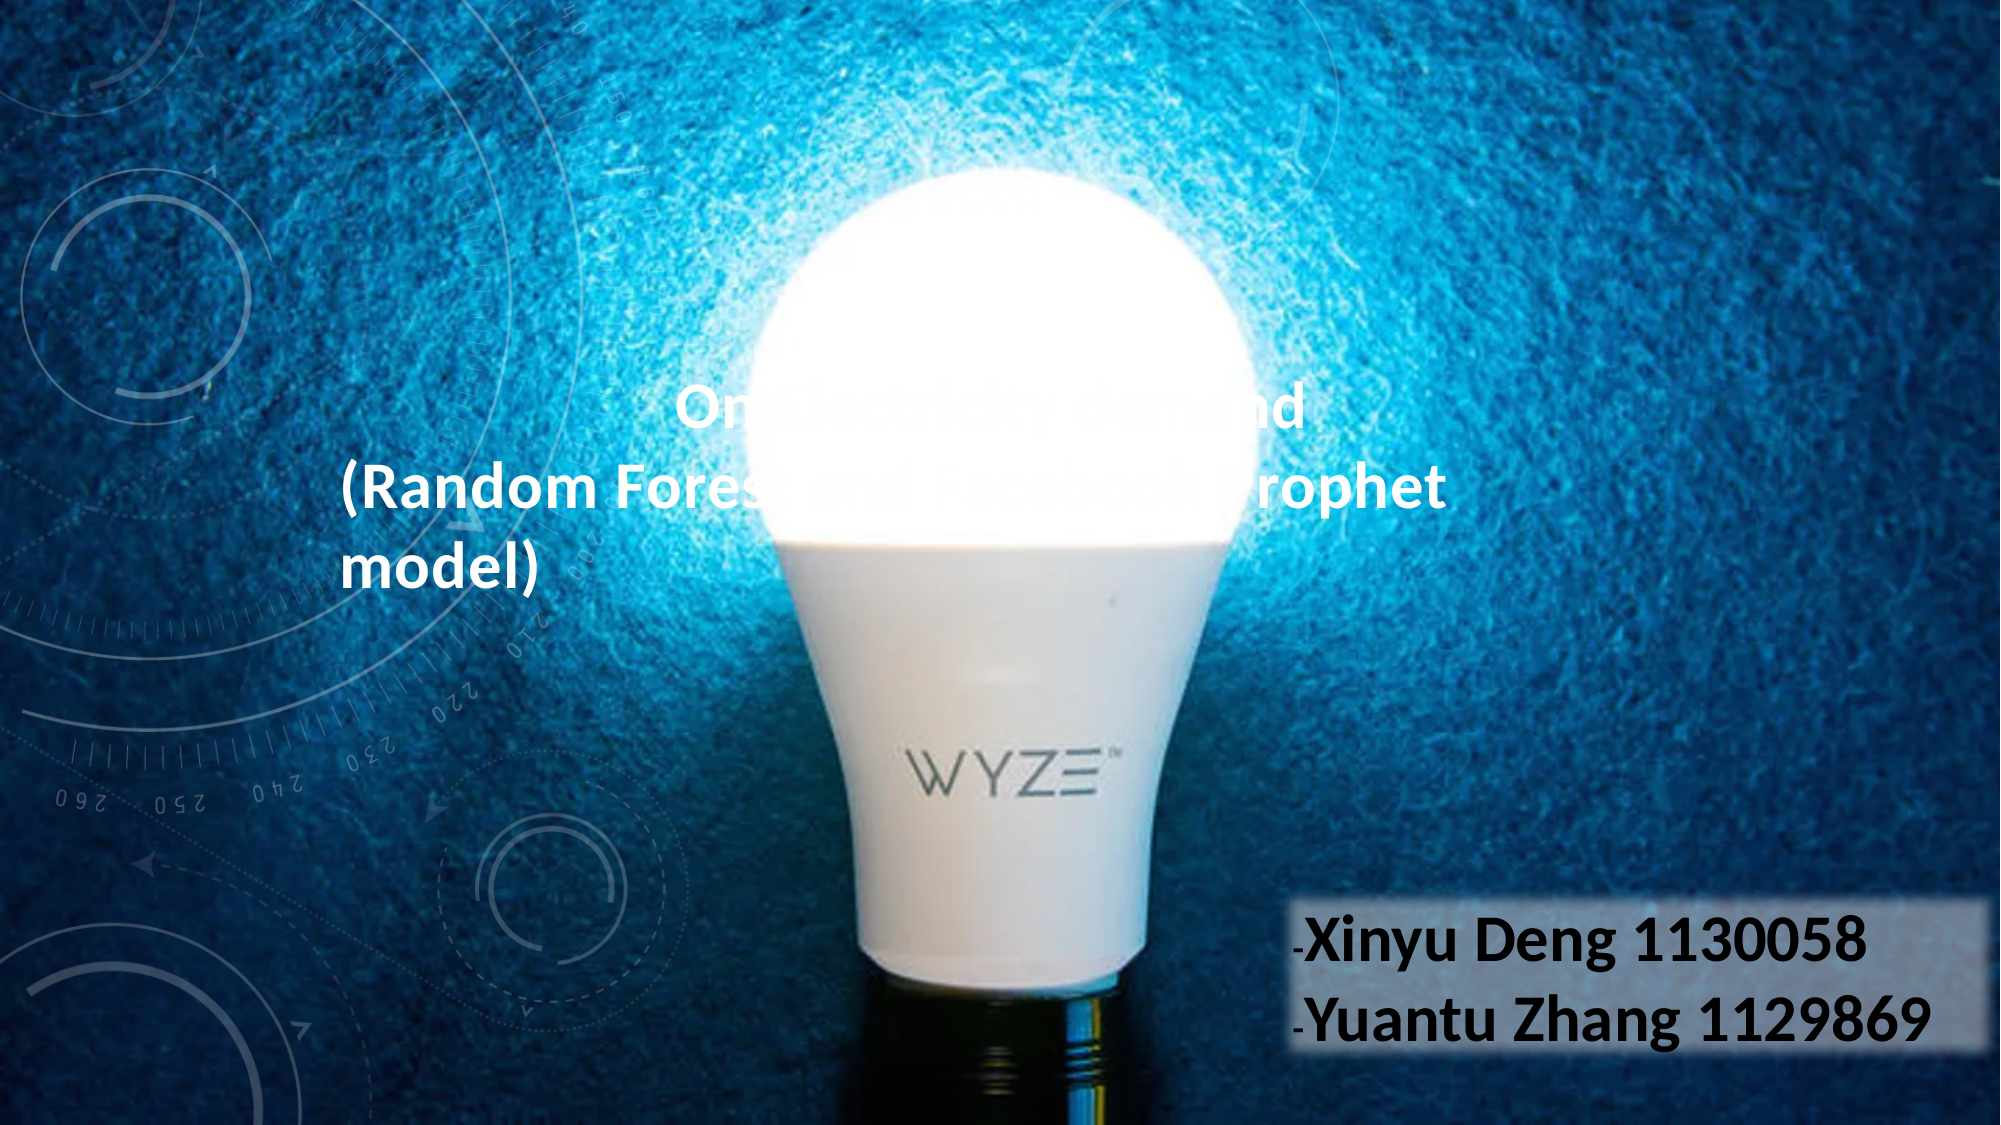

Time Series Prediction
On Electricity demand
(Random Forest and Facebook Prophet model)
-Xinyu Deng 1130058
-Yuantu Zhang 1129869